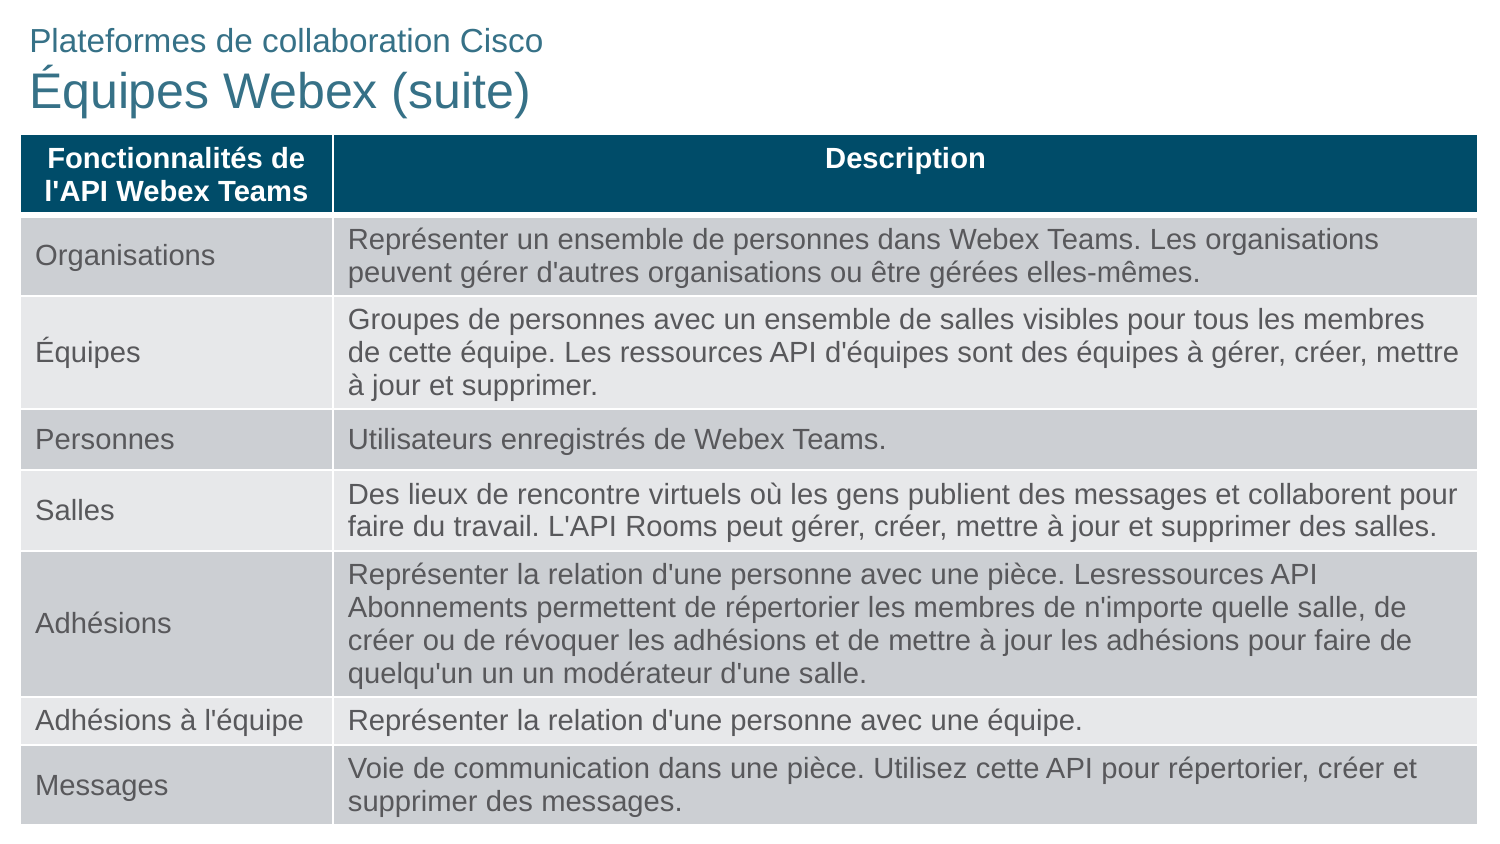

# Plateformes de collaboration Cisco Équipes Webex (suite)
| Fonctionnalités de l'API Webex Teams | Description |
| --- | --- |
| Organisations | Représenter un ensemble de personnes dans Webex Teams. Les organisations peuvent gérer d'autres organisations ou être gérées elles-mêmes. |
| Équipes | Groupes de personnes avec un ensemble de salles visibles pour tous les membres de cette équipe. Les ressources API d'équipes sont des équipes à gérer, créer, mettre à jour et supprimer. |
| Personnes | Utilisateurs enregistrés de Webex Teams. |
| Salles | Des lieux de rencontre virtuels où les gens publient des messages et collaborent pour faire du travail. L'API Rooms peut gérer, créer, mettre à jour et supprimer des salles. |
| Adhésions | Représenter la relation d'une personne avec une pièce. Lesressources API Abonnements permettent de répertorier les membres de n'importe quelle salle, de créer ou de révoquer les adhésions et de mettre à jour les adhésions pour faire de quelqu'un un un modérateur d'une salle. |
| Adhésions à l'équipe | Représenter la relation d'une personne avec une équipe. |
| Messages | Voie de communication dans une pièce. Utilisez cette API pour répertorier, créer et supprimer des messages. |